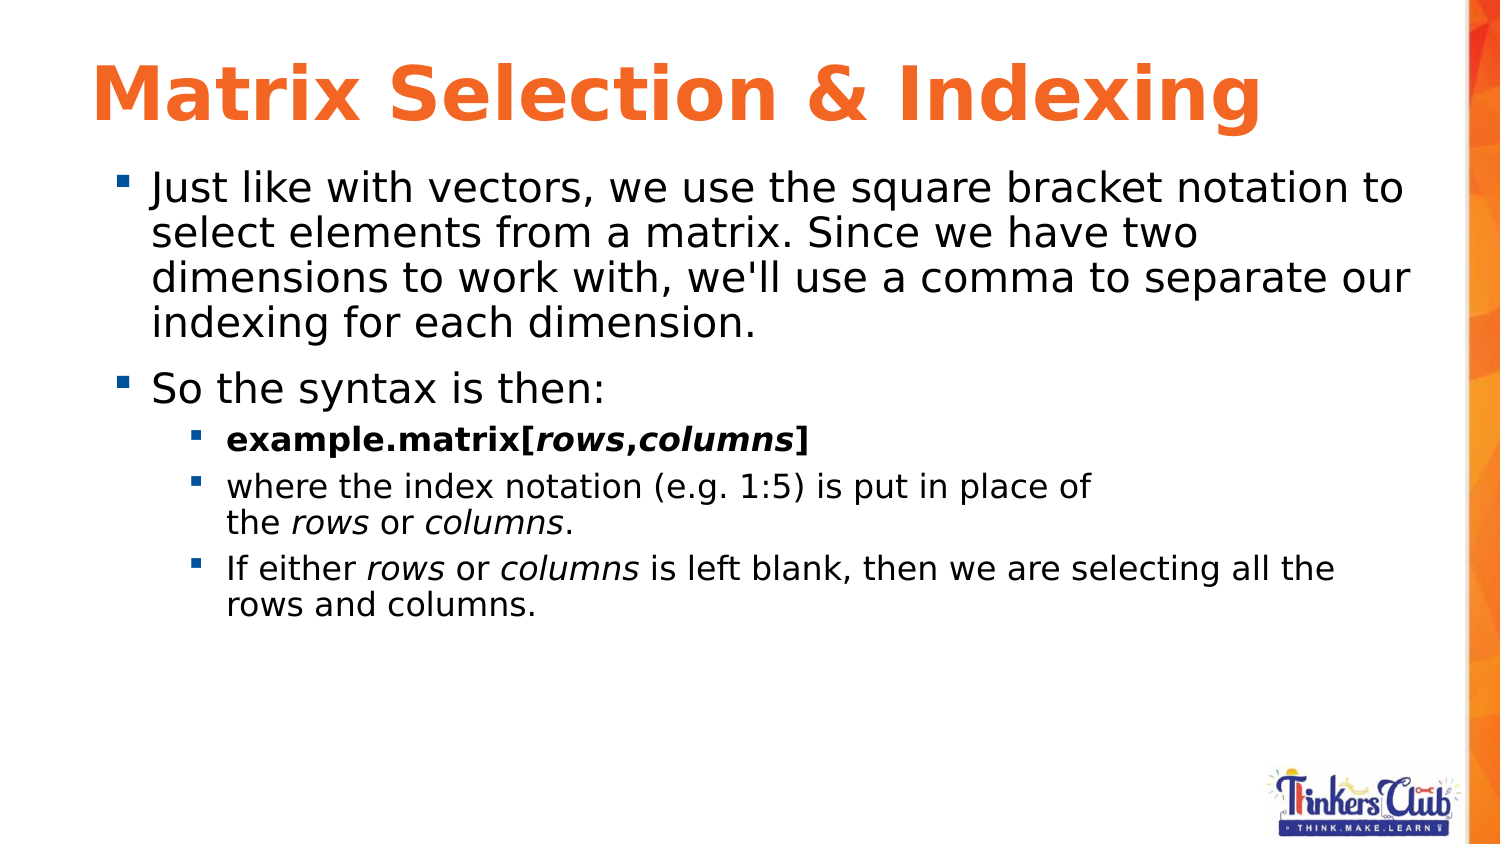

Matrix Selection & Indexing
Just like with vectors, we use the square bracket notation to select elements from a matrix. Since we have two dimensions to work with, we'll use a comma to separate our indexing for each dimension.
So the syntax is then:
example.matrix[rows,columns]
where the index notation (e.g. 1:5) is put in place of the rows or columns.
If either rows or columns is left blank, then we are selecting all the rows and columns.